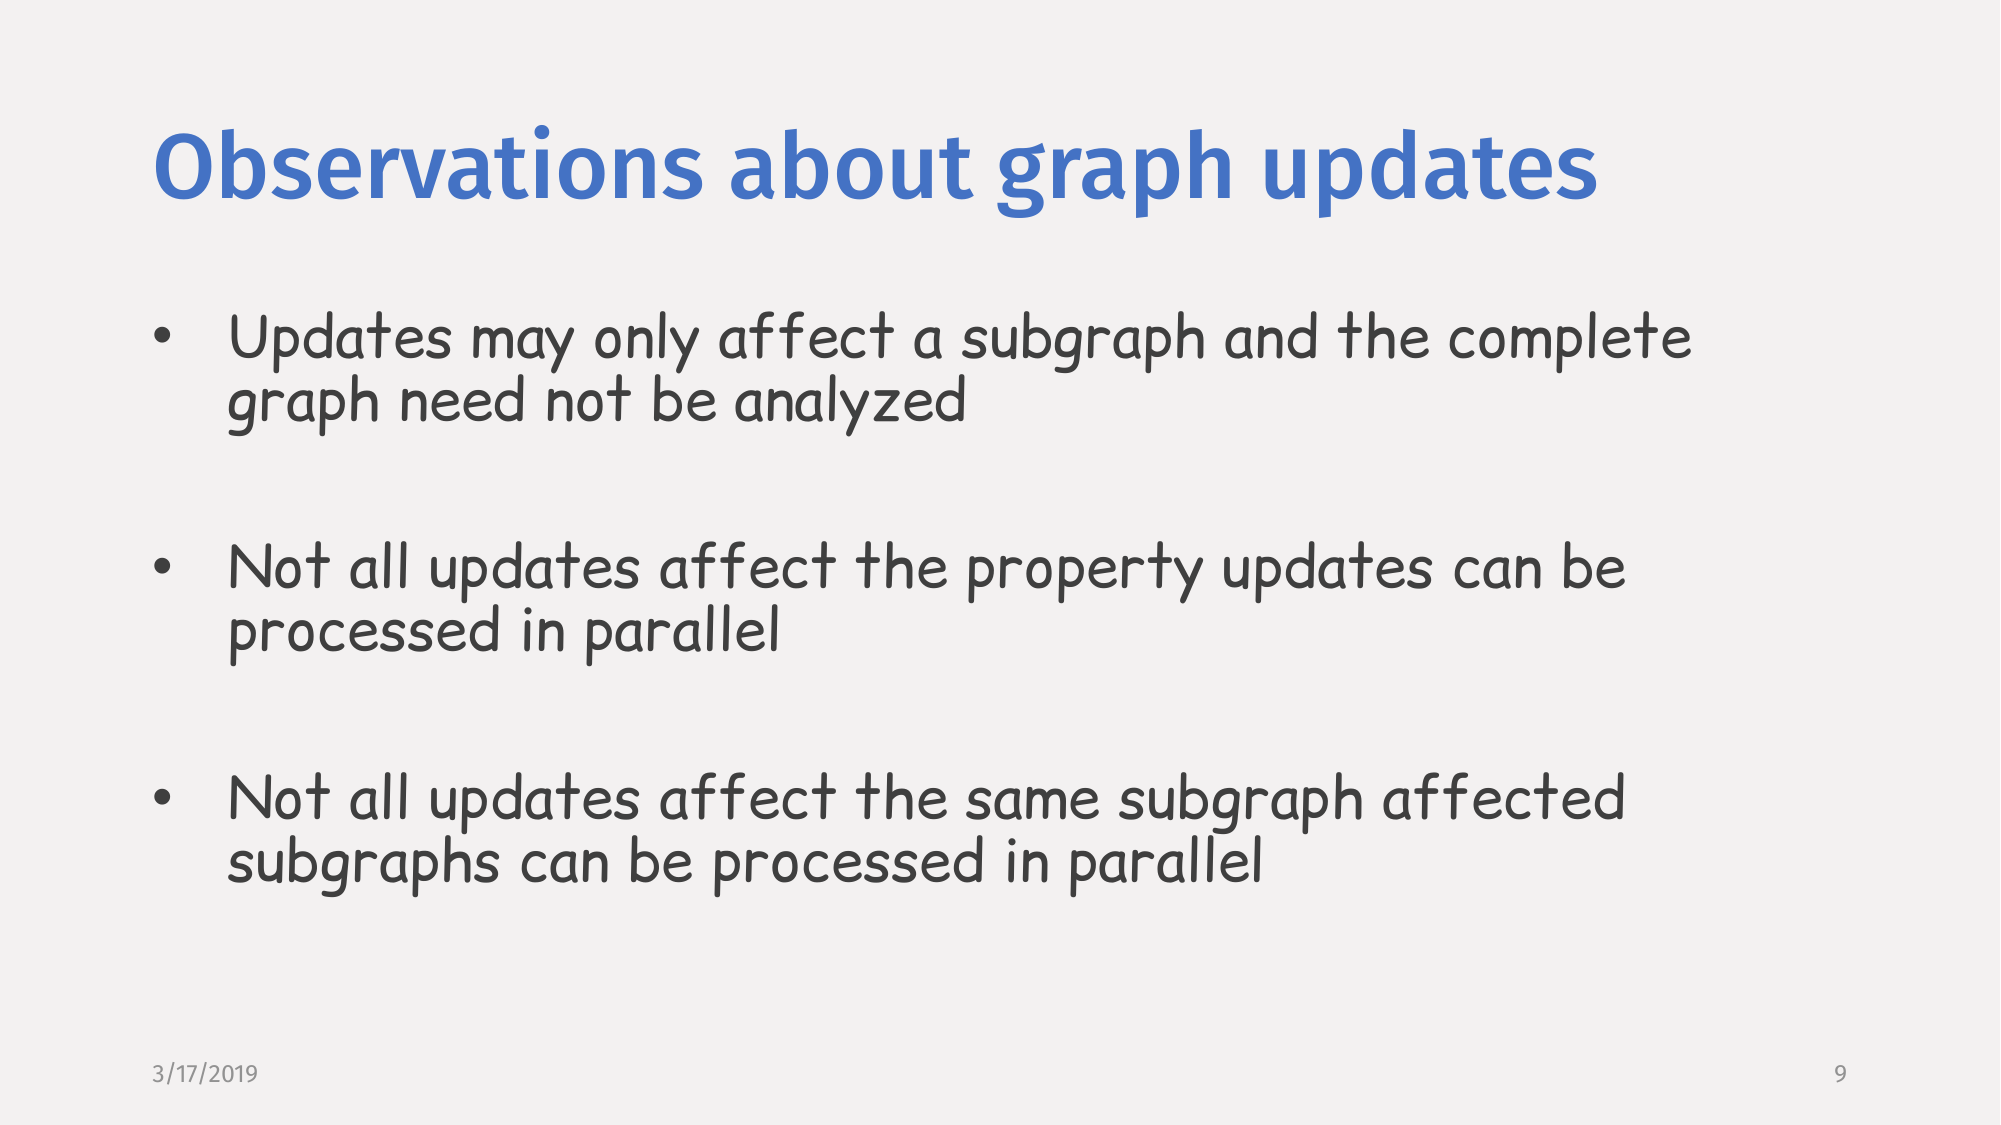

# Observations about graph updates
Updates may only affect a subgraph and the complete graph need not be analyzed

Not all updates affect the property updates can be processed in parallel

Not all updates affect the same subgraph affected subgraphs can be processed in parallel
3/17/2019
9